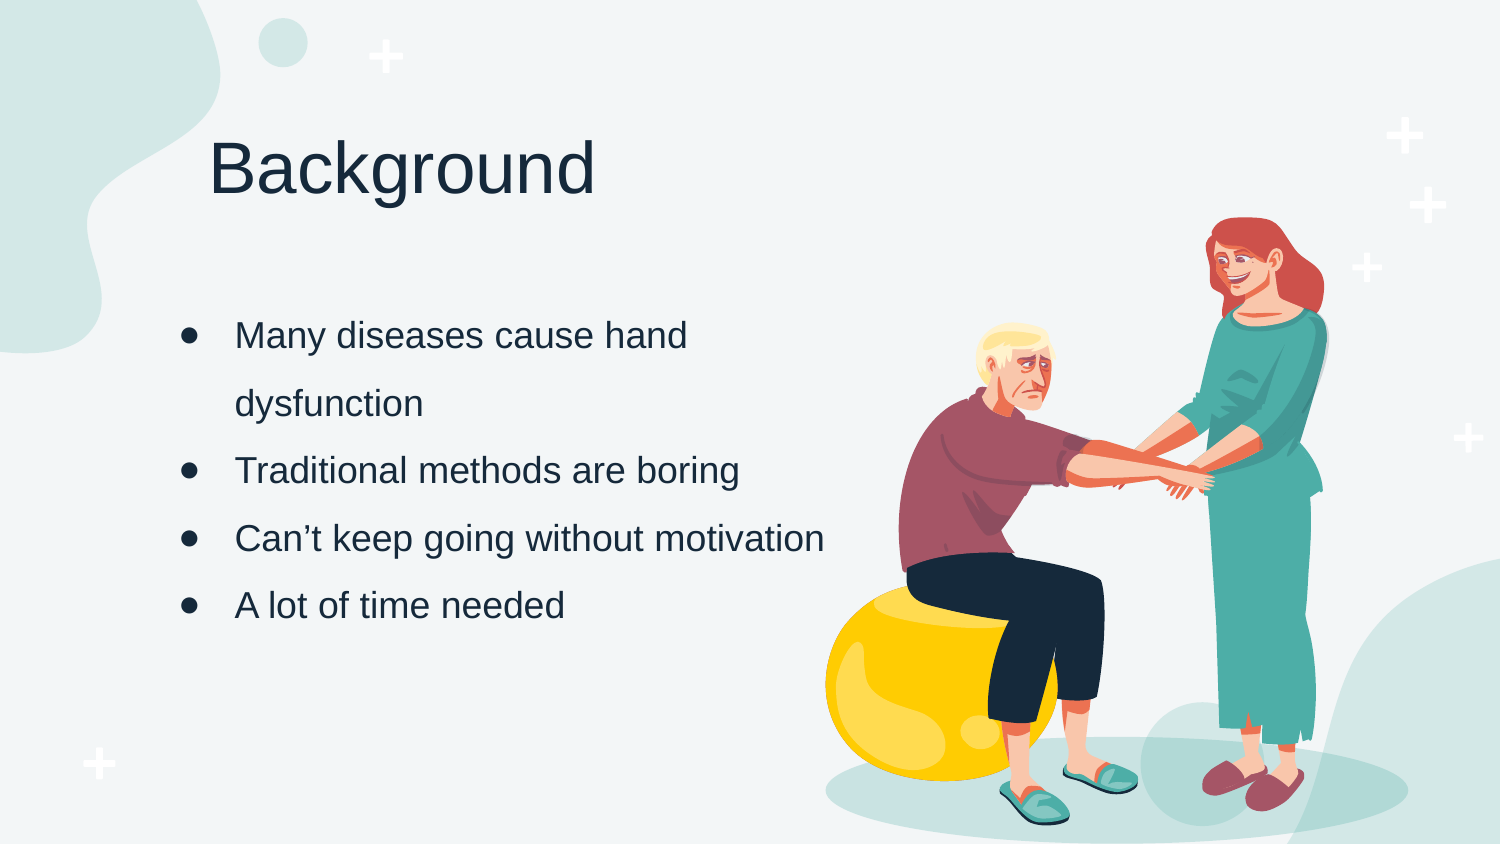

# Background

Many diseases cause hand dysfunction
Traditional methods are boring
Can’t keep going without motivation
A lot of time needed